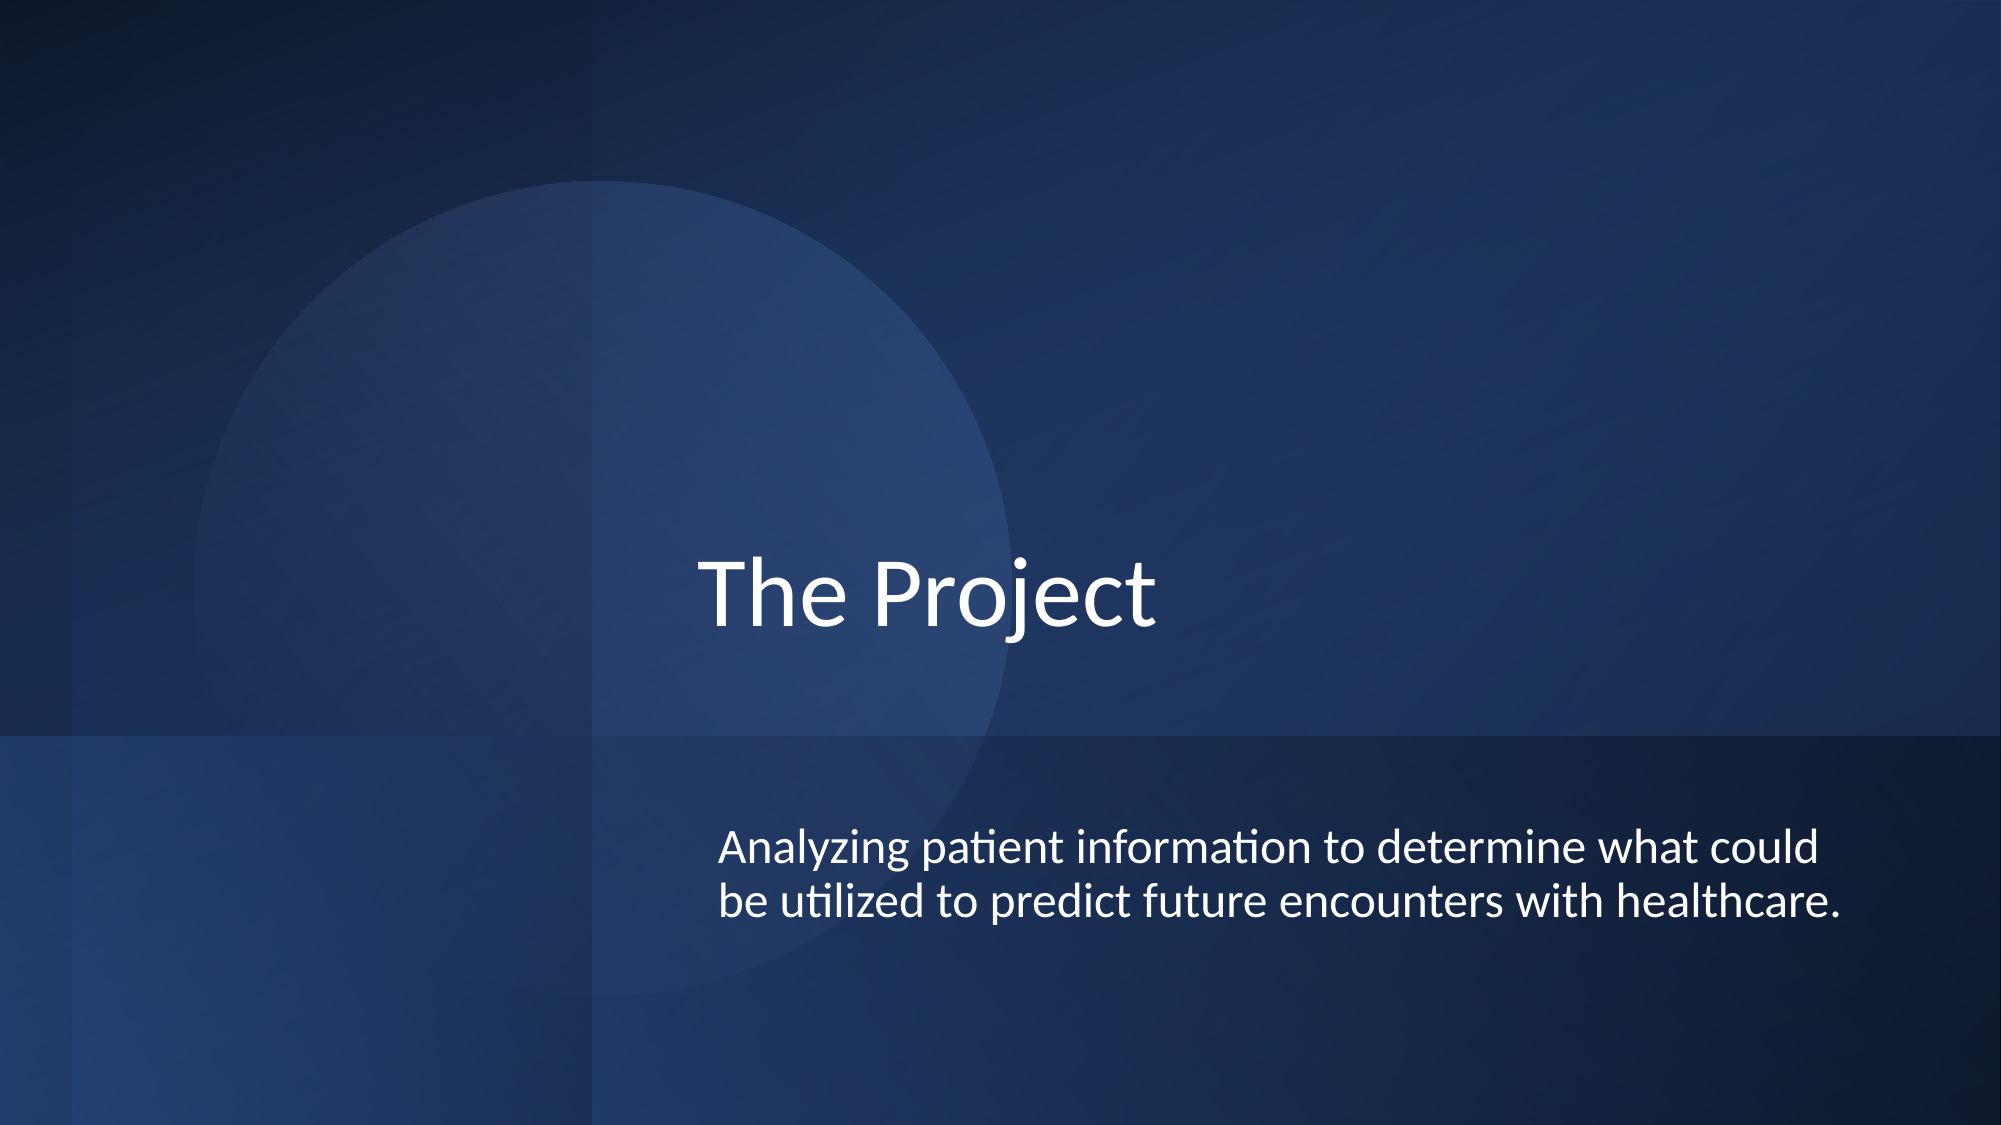

# The Project

Analyzing patient information to determine what could be utilized to predict future encounters with healthcare.